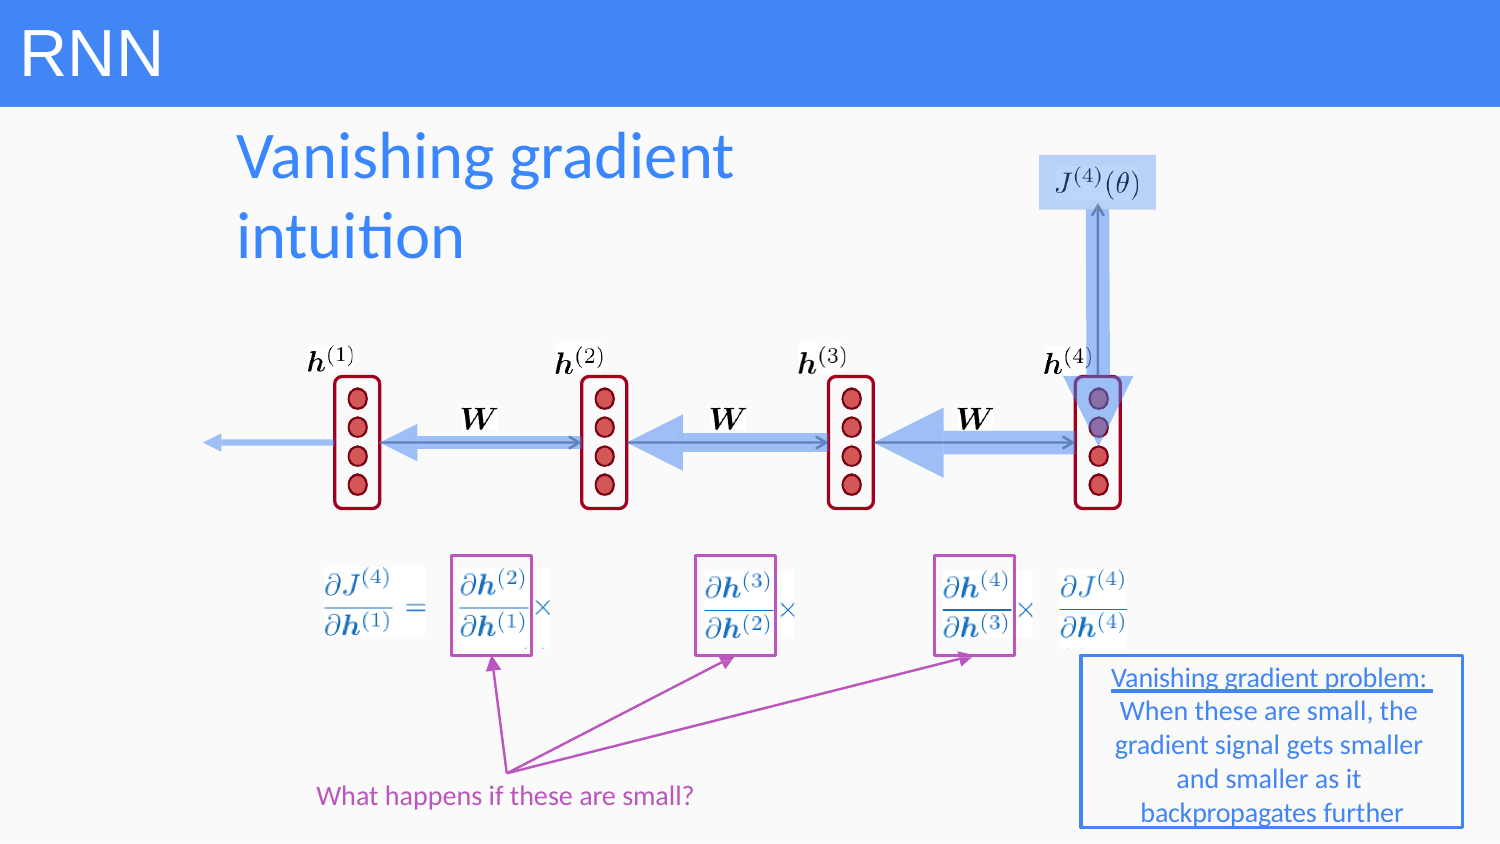

# RNN
Vanishing gradient intuition

Vanishing gradient problem:  When these are small, the  gradient signal gets smaller  and smaller as it  backpropagates further
What happens if these are small?